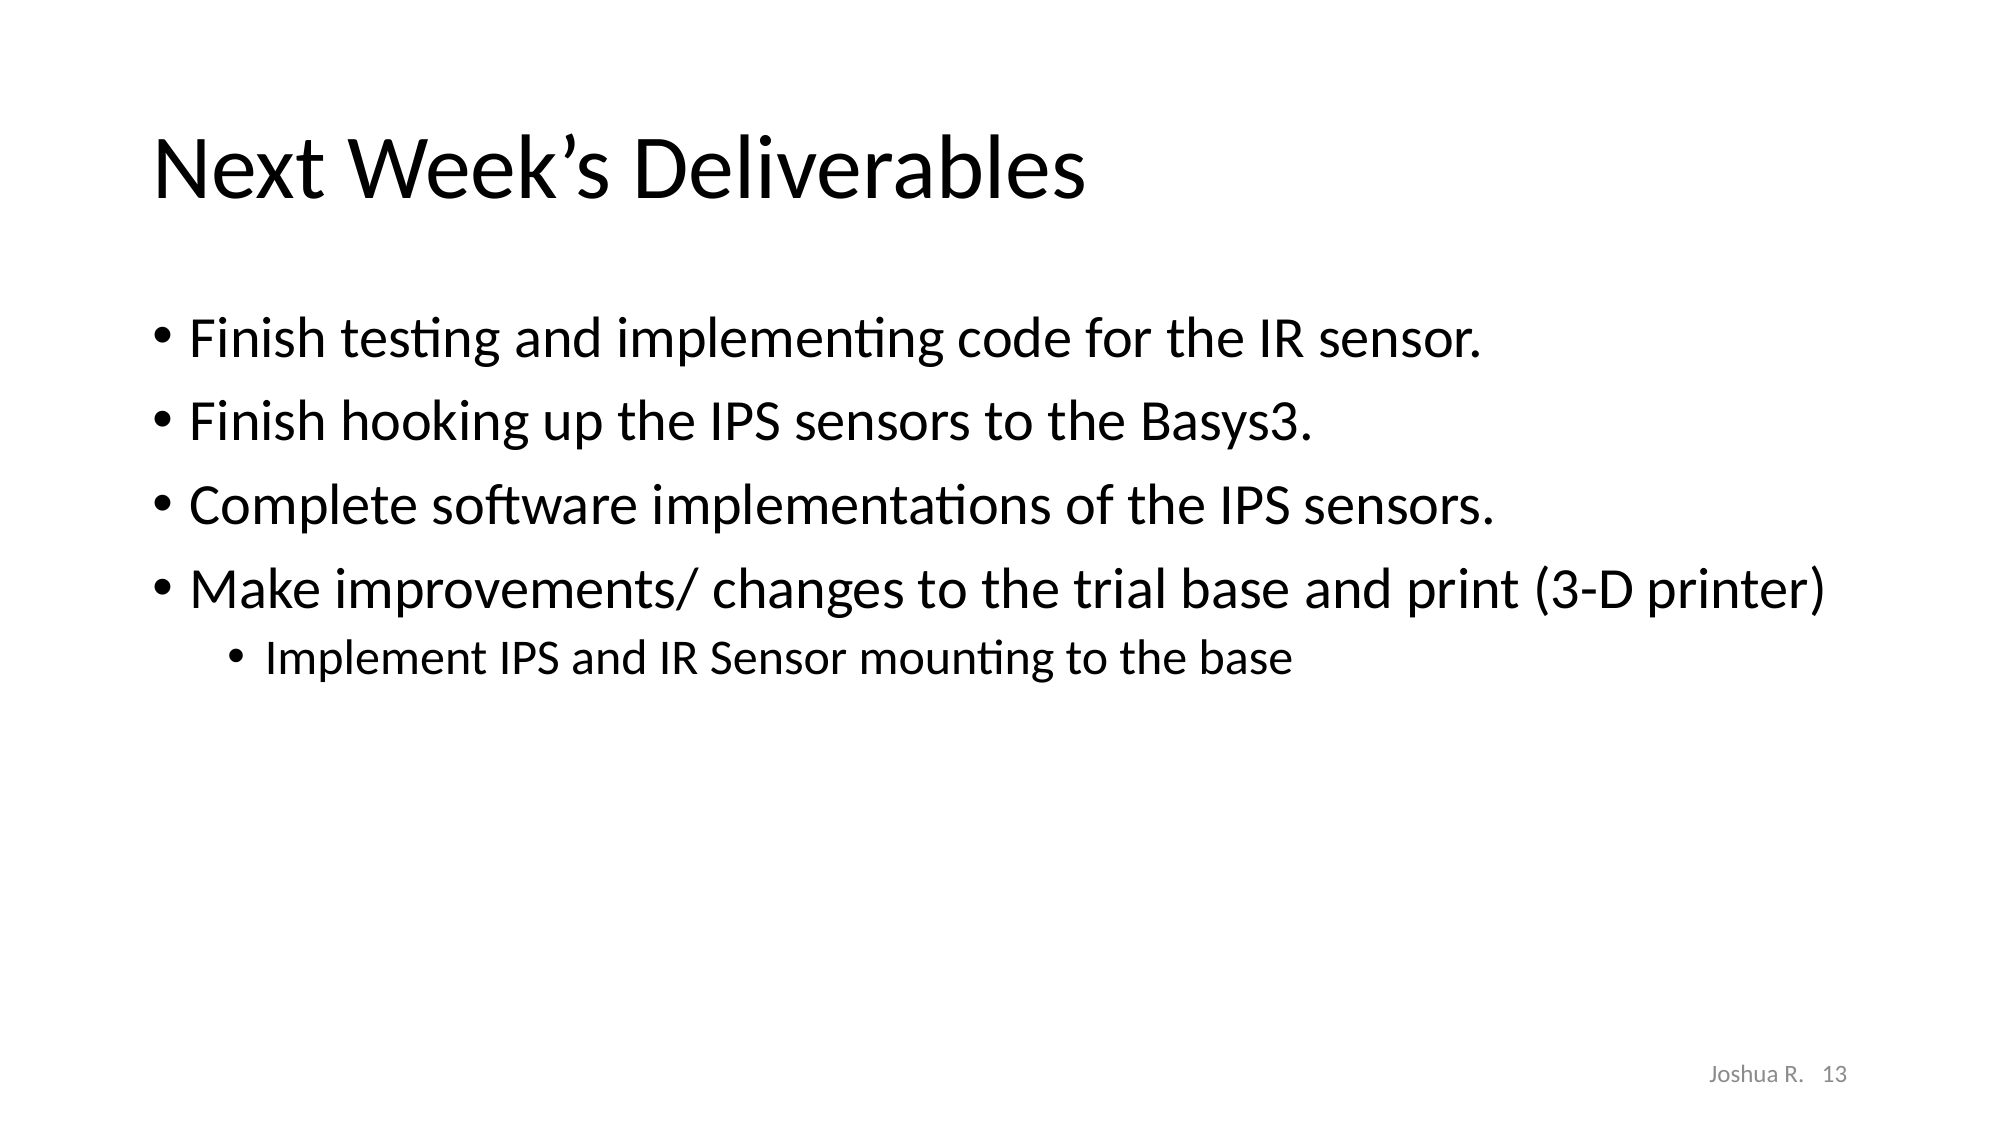

# Next Week’s Deliverables
Finish testing and implementing code for the IR sensor.
Finish hooking up the IPS sensors to the Basys3.
Complete software implementations of the IPS sensors.
Make improvements/ changes to the trial base and print (3-D printer)
Implement IPS and IR Sensor mounting to the base

Joshua R.   13